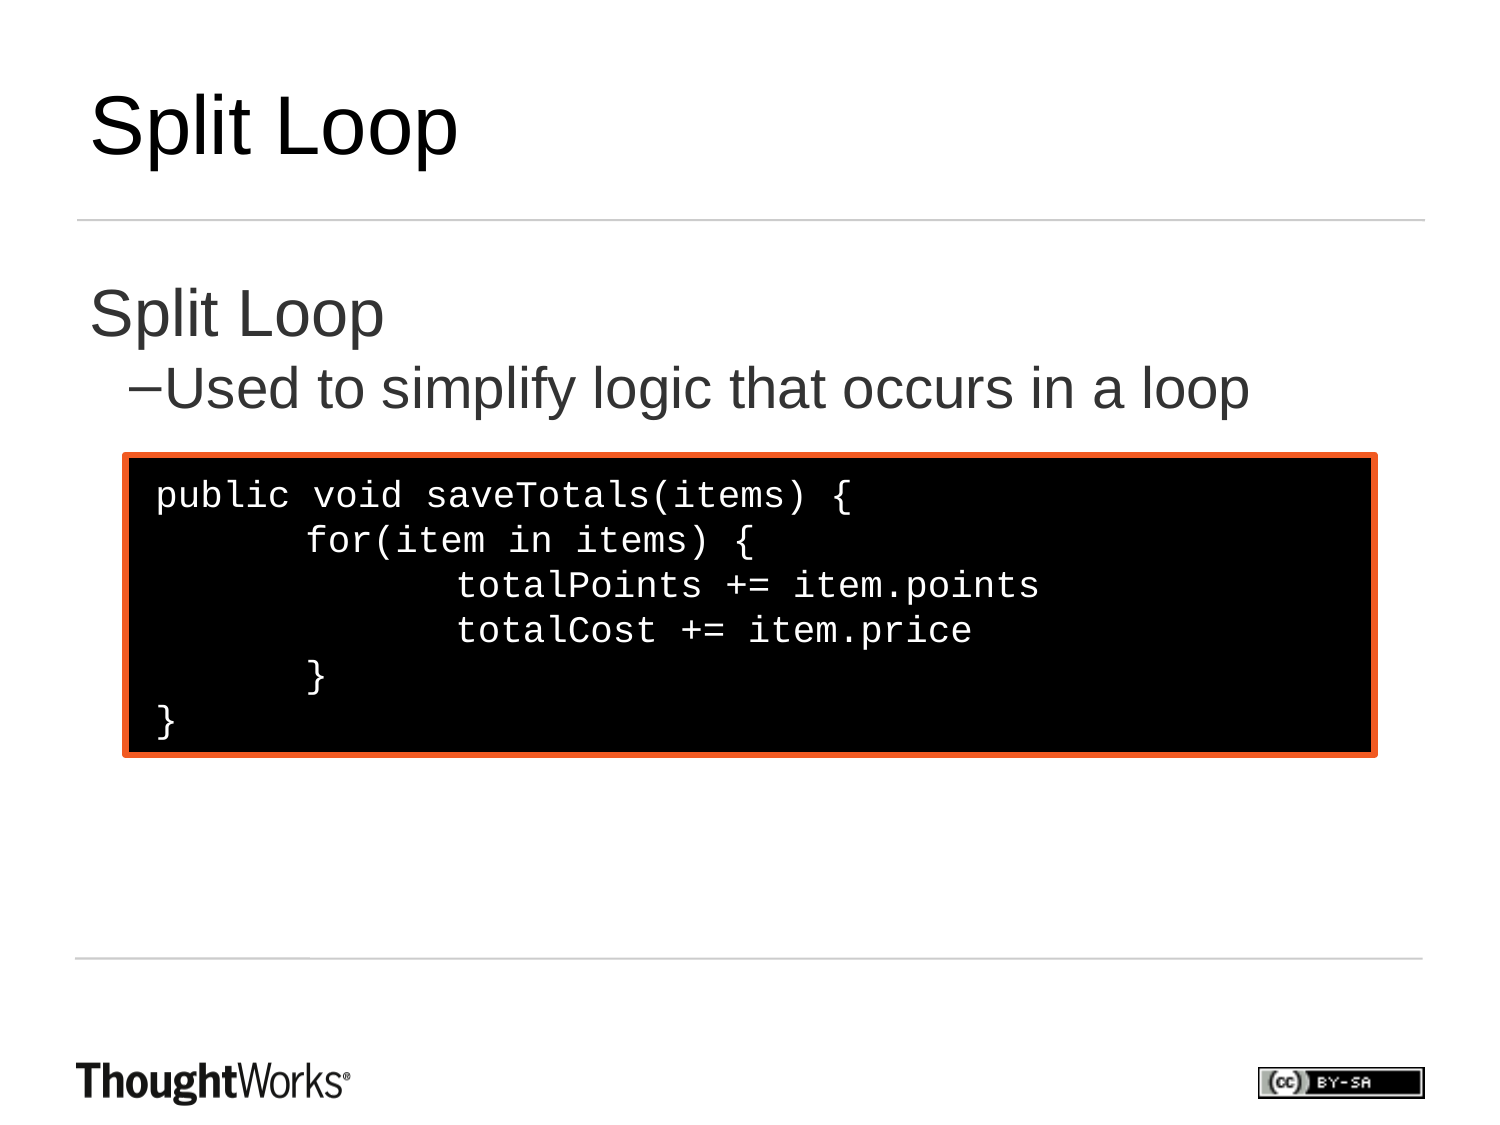

Split Loop
Split Loop
Used to simplify logic that occurs in a loop

public void saveTotals(items) {
	for(item in items) {
		totalPoints += item.points
		totalCost += item.price
	}
}